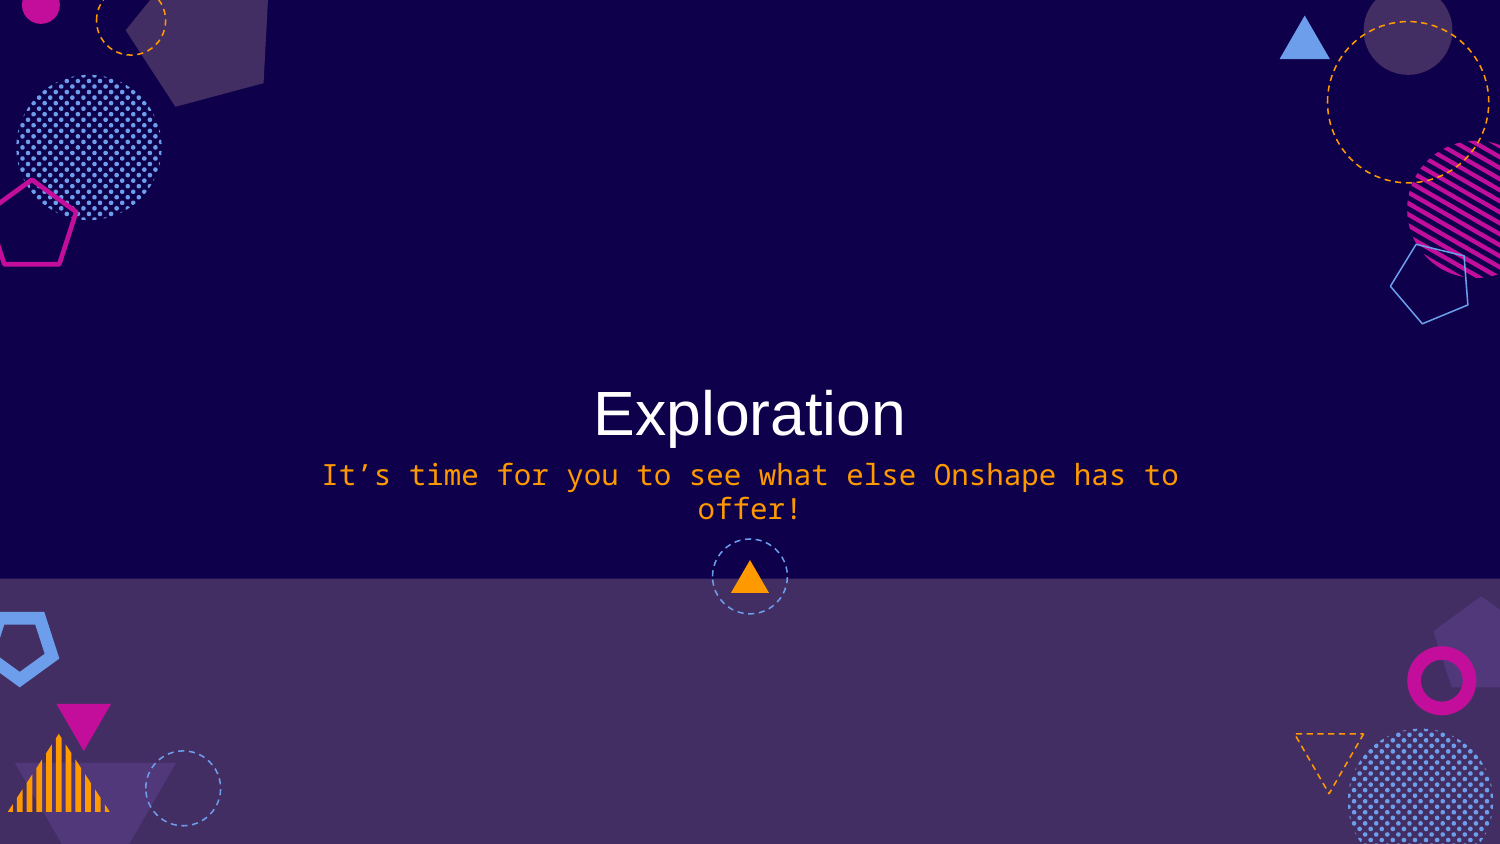

# Exploration
It’s time for you to see what else Onshape has to offer!